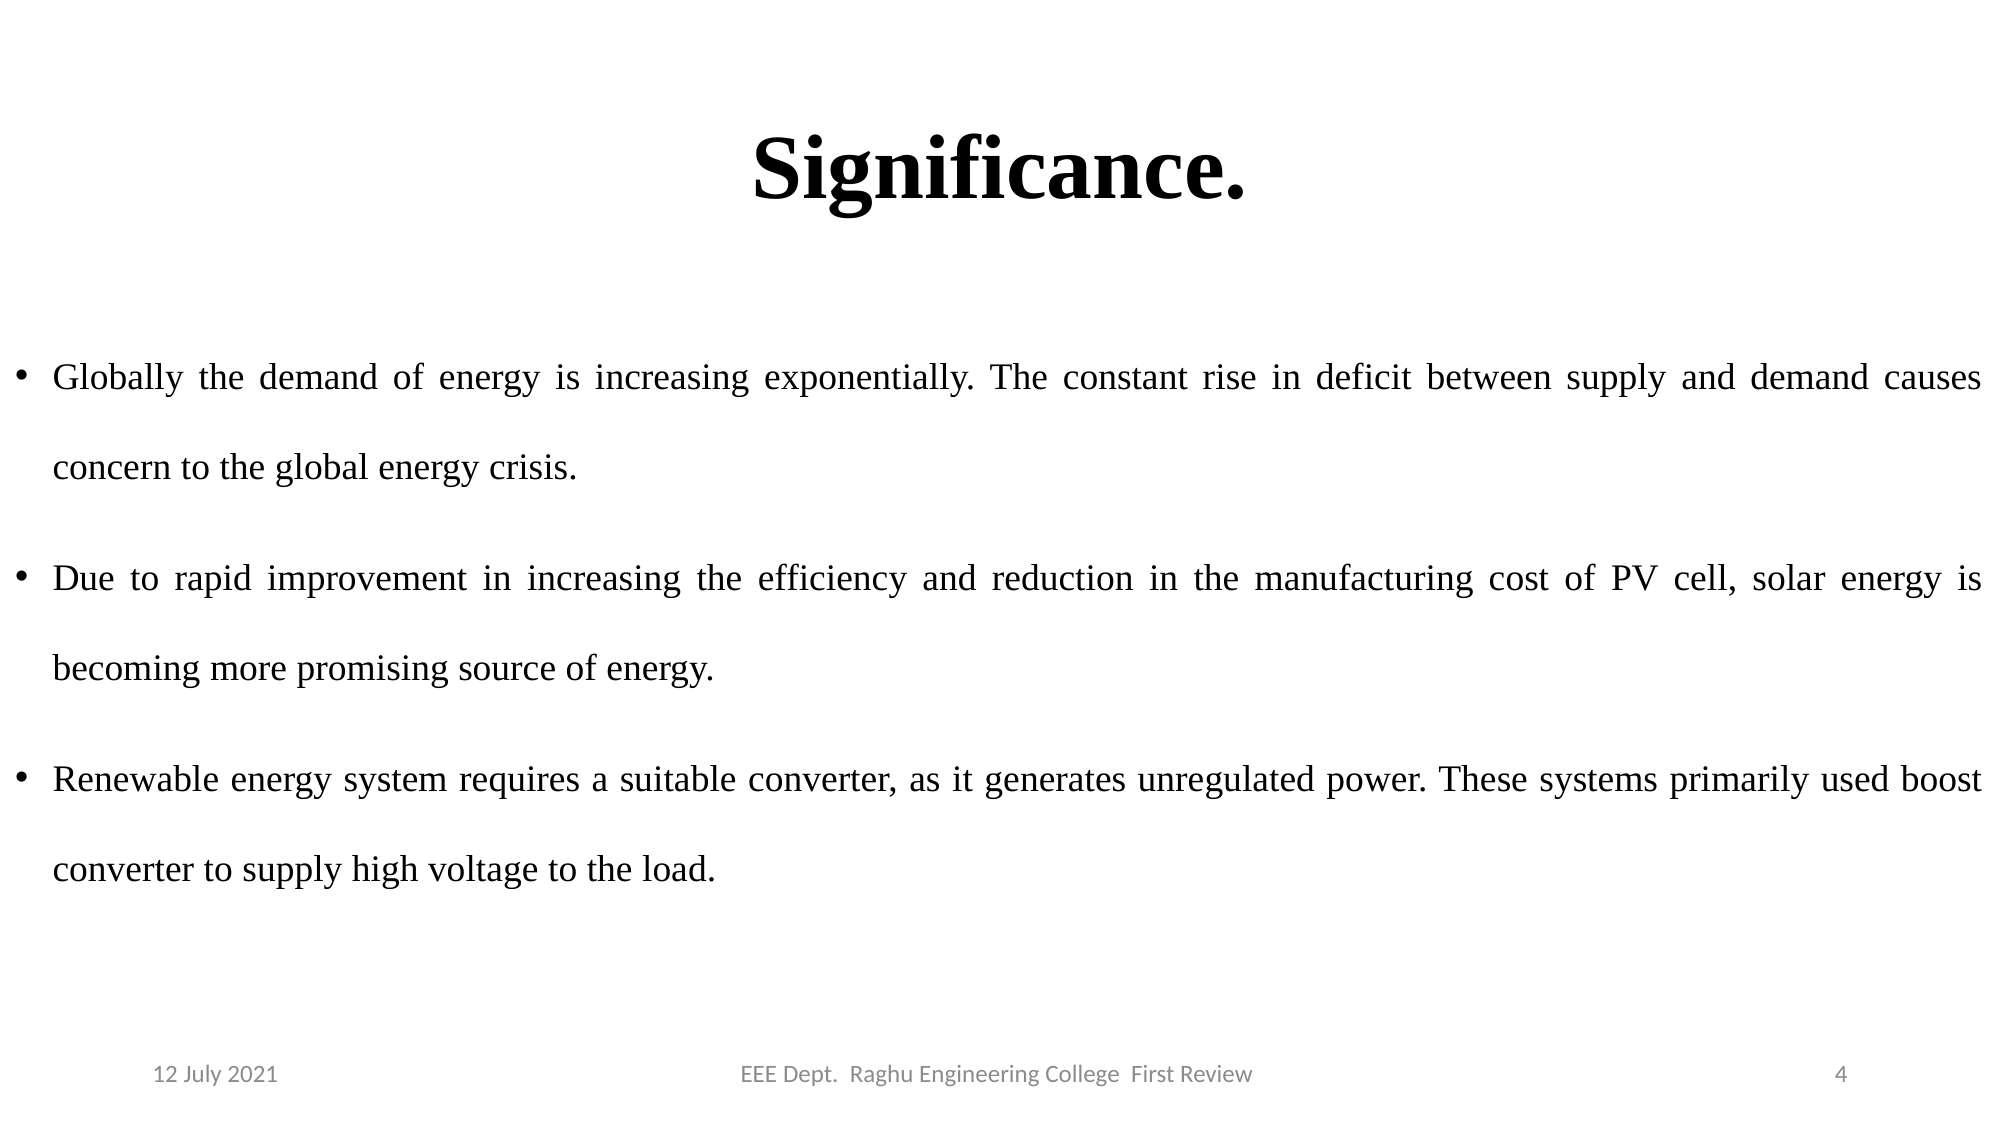

# Significance.
Globally the demand of energy is increasing exponentially. The constant rise in deficit between supply and demand causes concern to the global energy crisis.
Due to rapid improvement in increasing the efficiency and reduction in the manufacturing cost of PV cell, solar energy is becoming more promising source of energy.
Renewable energy system requires a suitable converter, as it generates unregulated power. These systems primarily used boost converter to supply high voltage to the load.

12 July 2021
EEE Dept.  Raghu Engineering College  First Review
4